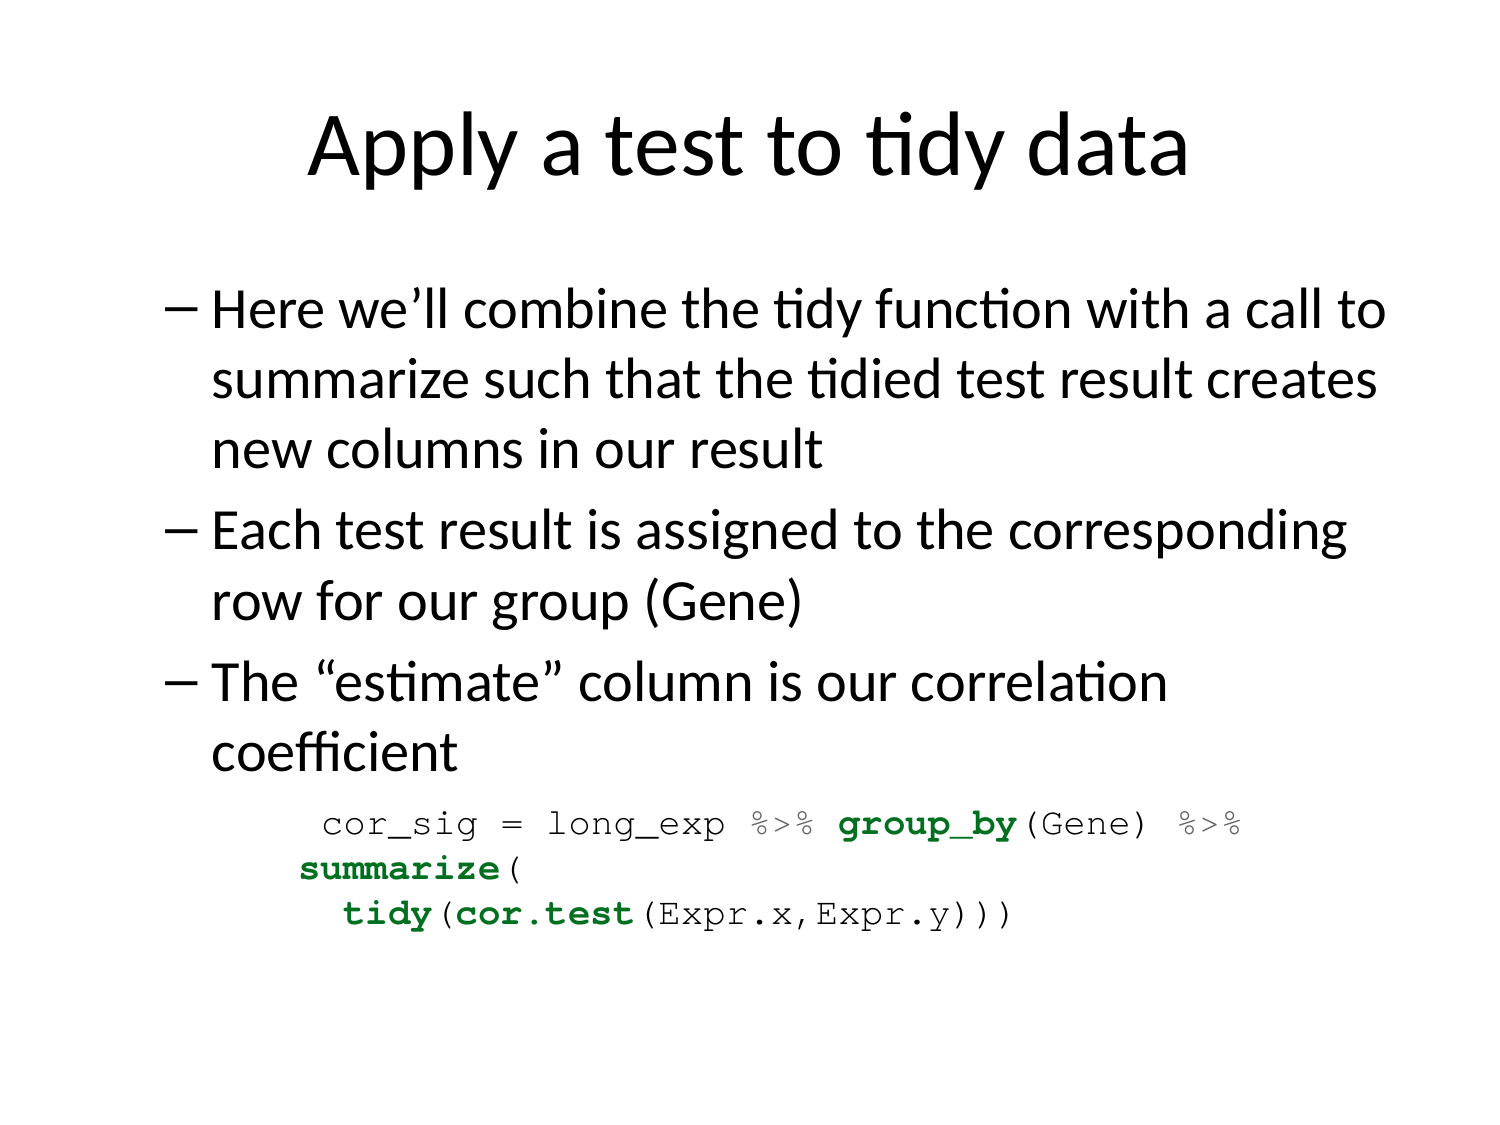

# Apply a test to tidy data
Here we’ll combine the tidy function with a call to summarize such that the tidied test result creates new columns in our result
Each test result is assigned to the corresponding row for our group (Gene)
The “estimate” column is our correlation coefficient
 cor_sig = long_exp %>% group_by(Gene) %>% summarize(
  tidy(cor.test(Expr.x,Expr.y)))